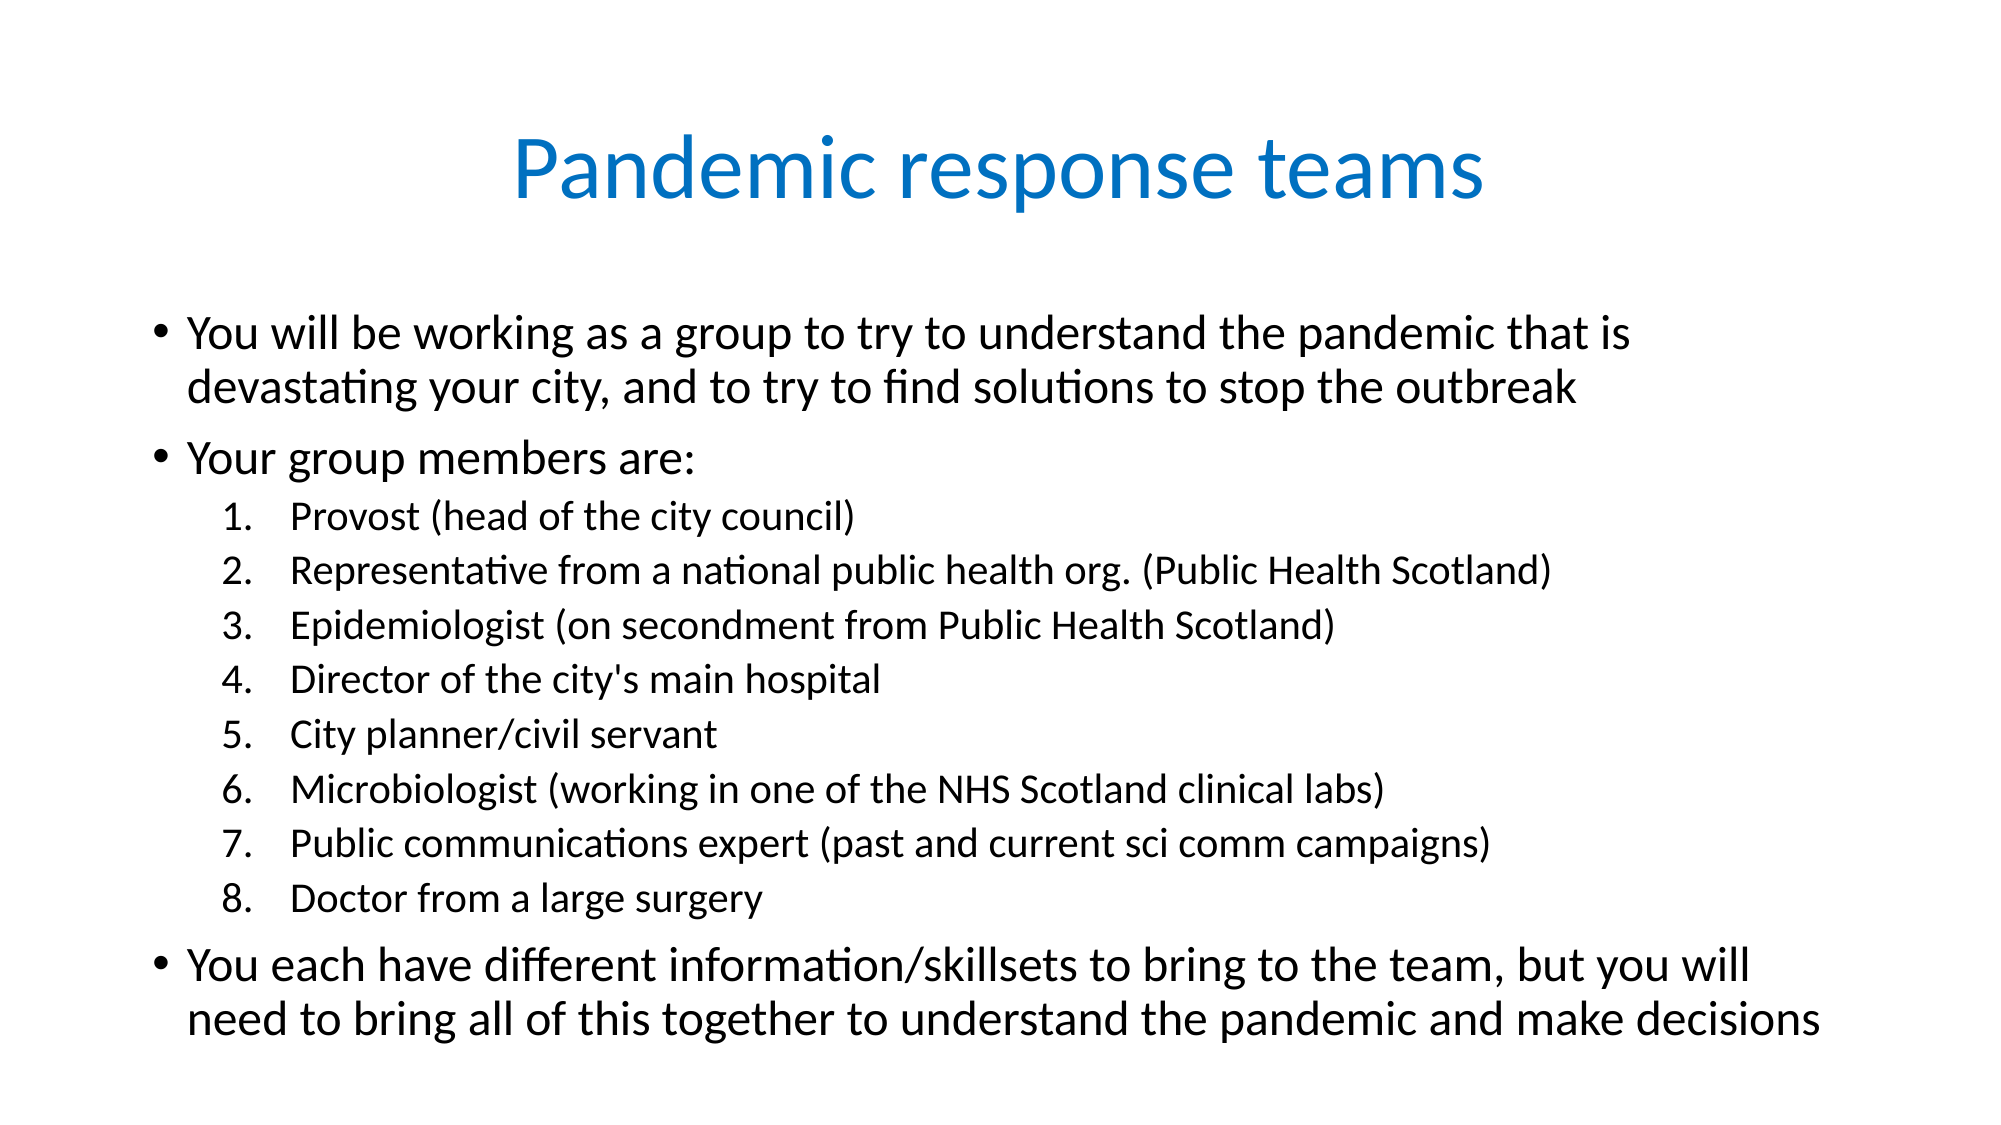

# Pandemic response teams
You will be working as a group to try to understand the pandemic that is devastating your city, and to try to find solutions to stop the outbreak
Your group members are:
Provost (head of the city council)
Representative from a national public health org. (Public Health Scotland)
Epidemiologist (on secondment from Public Health Scotland)
Director of the city's main hospital
City planner/civil servant
Microbiologist (working in one of the NHS Scotland clinical labs)
Public communications expert (past and current sci comm campaigns)
Doctor from a large surgery
You each have different information/skillsets to bring to the team, but you will need to bring all of this together to understand the pandemic and make decisions